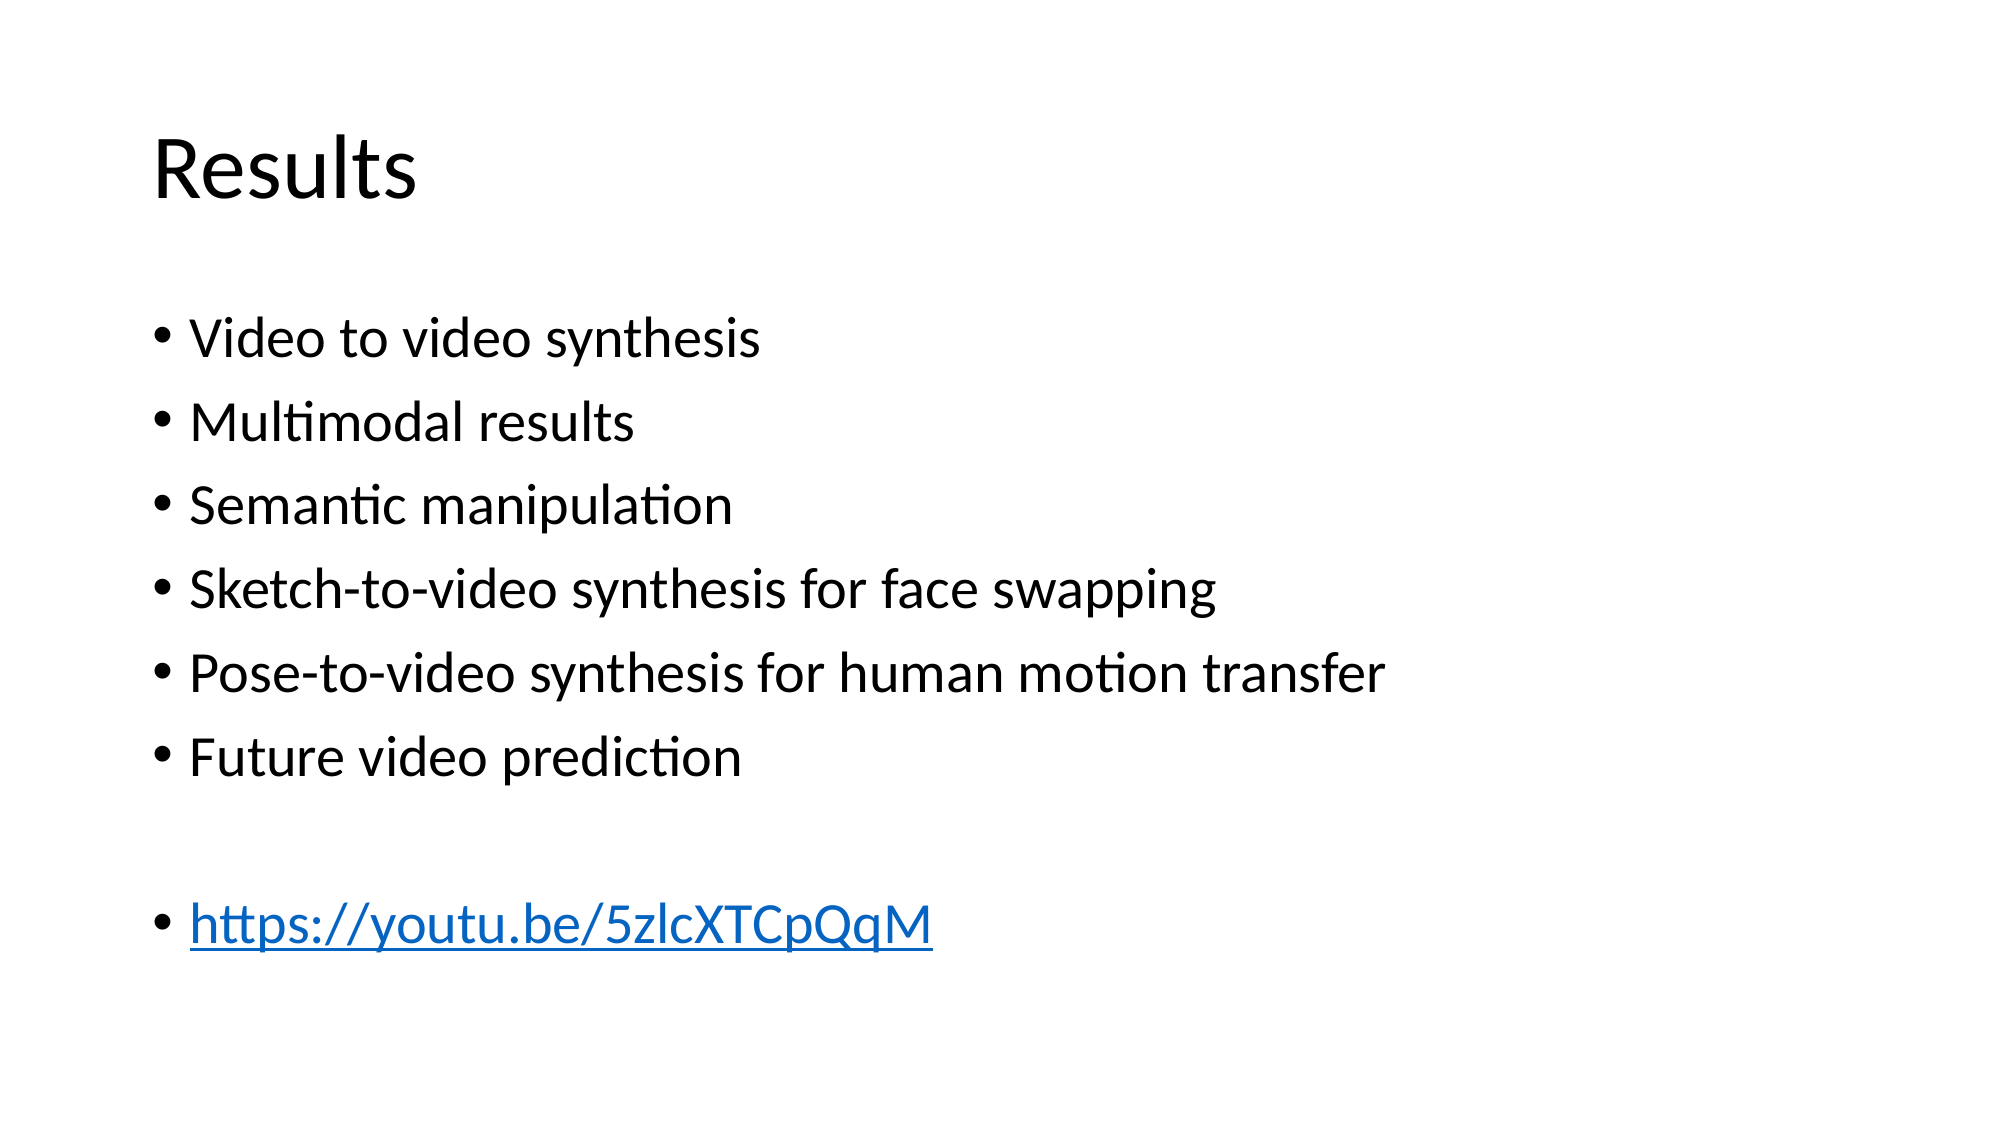

# Results
Video to video synthesis
Multimodal results
Semantic manipulation
Sketch-to-video synthesis for face swapping
Pose-to-video synthesis for human motion transfer
Future video prediction

https://youtu.be/5zlcXTCpQqM